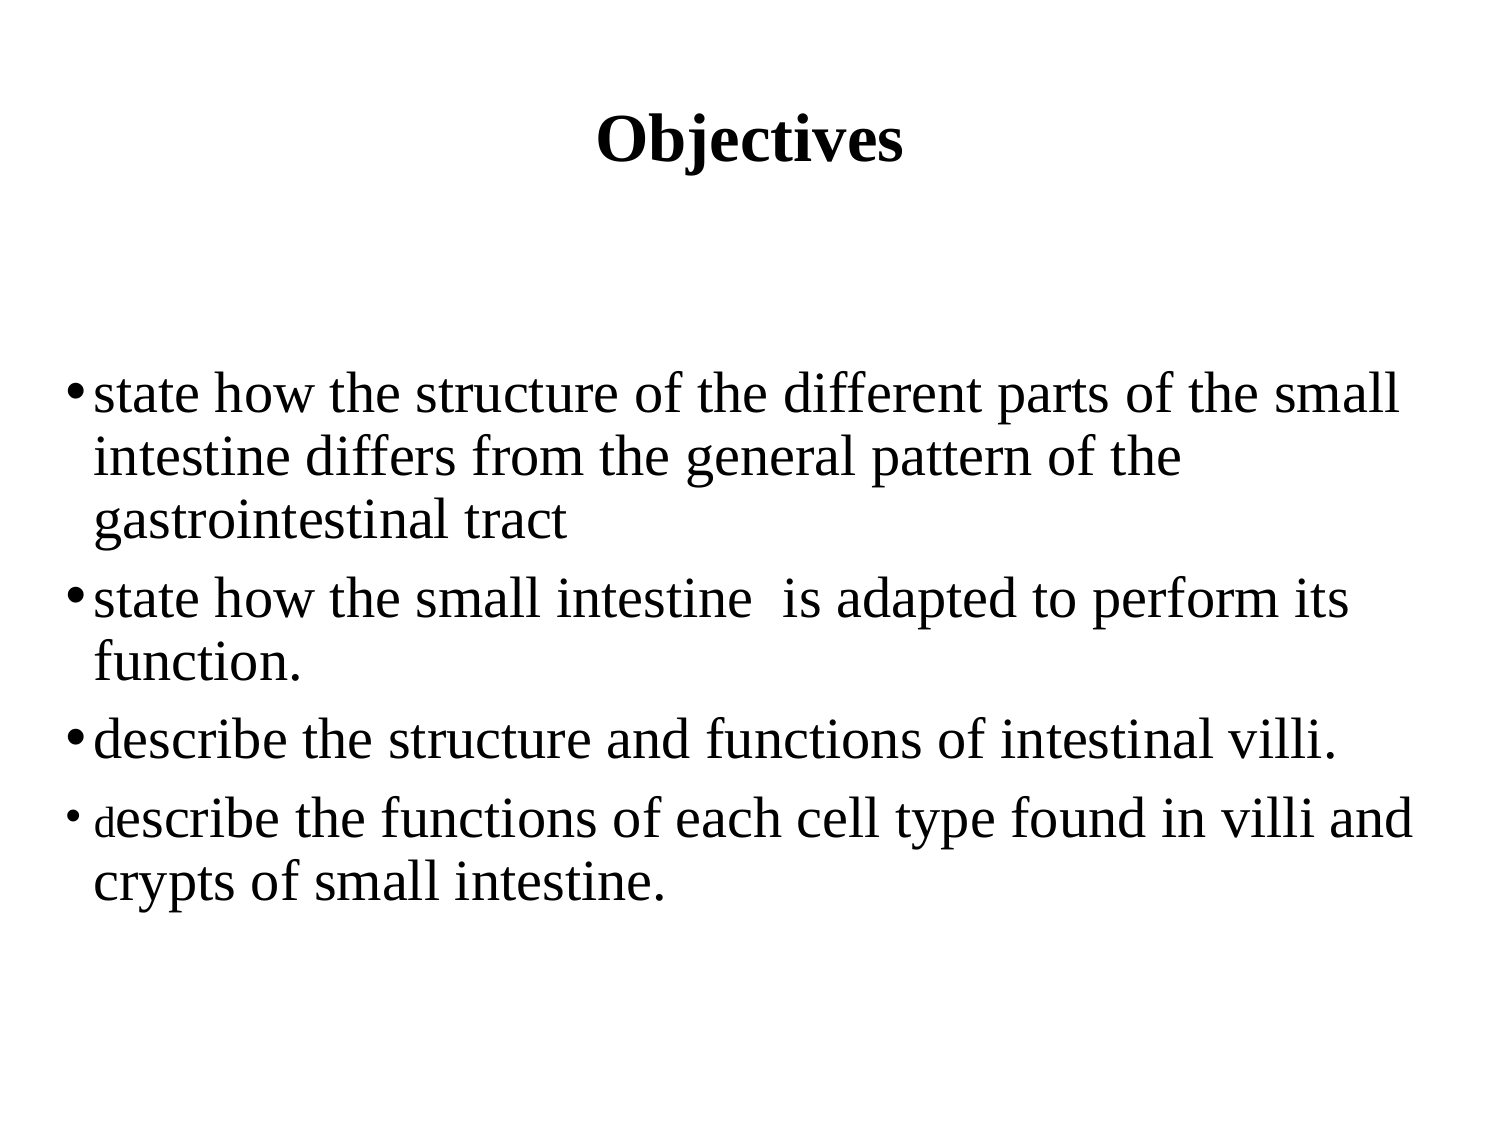

# Objectives

state how the structure of the different parts of the small intestine differs from the general pattern of the gastrointestinal tract
state how the small intestine  is adapted to perform its function.
describe the structure and functions of intestinal villi.
describe the functions of each cell type found in villi and crypts of small intestine.